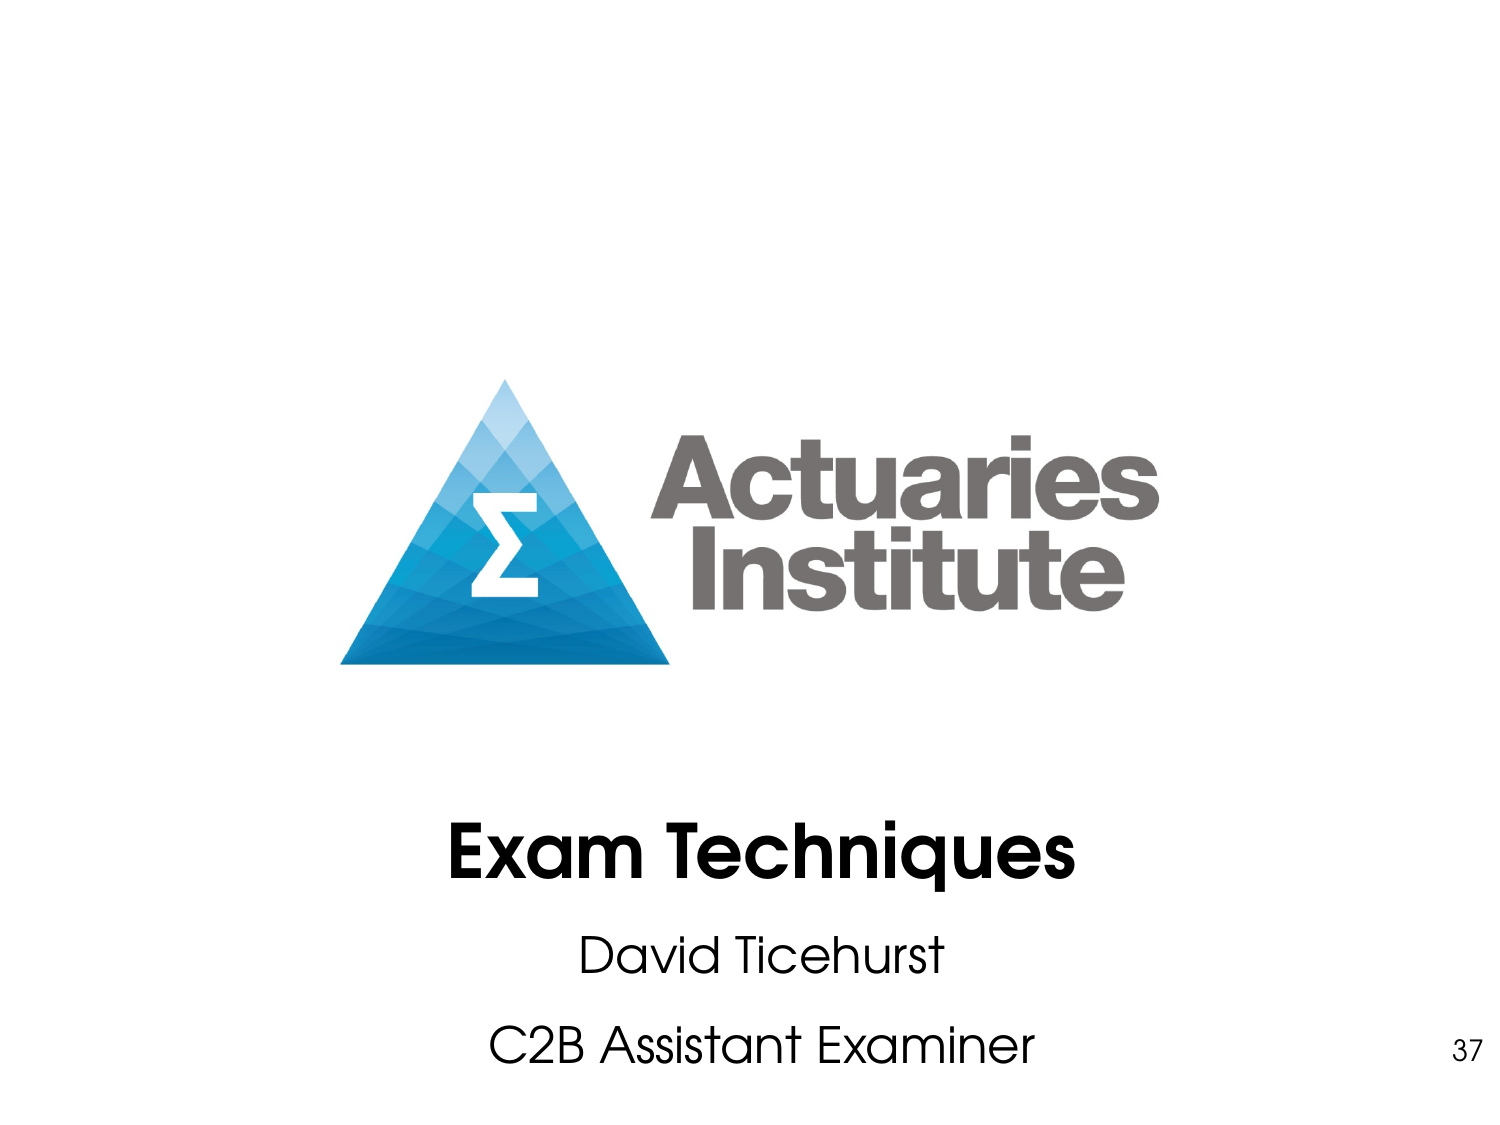

Exam Techniques
David Ticehurst
C2B Assistant Examiner
37